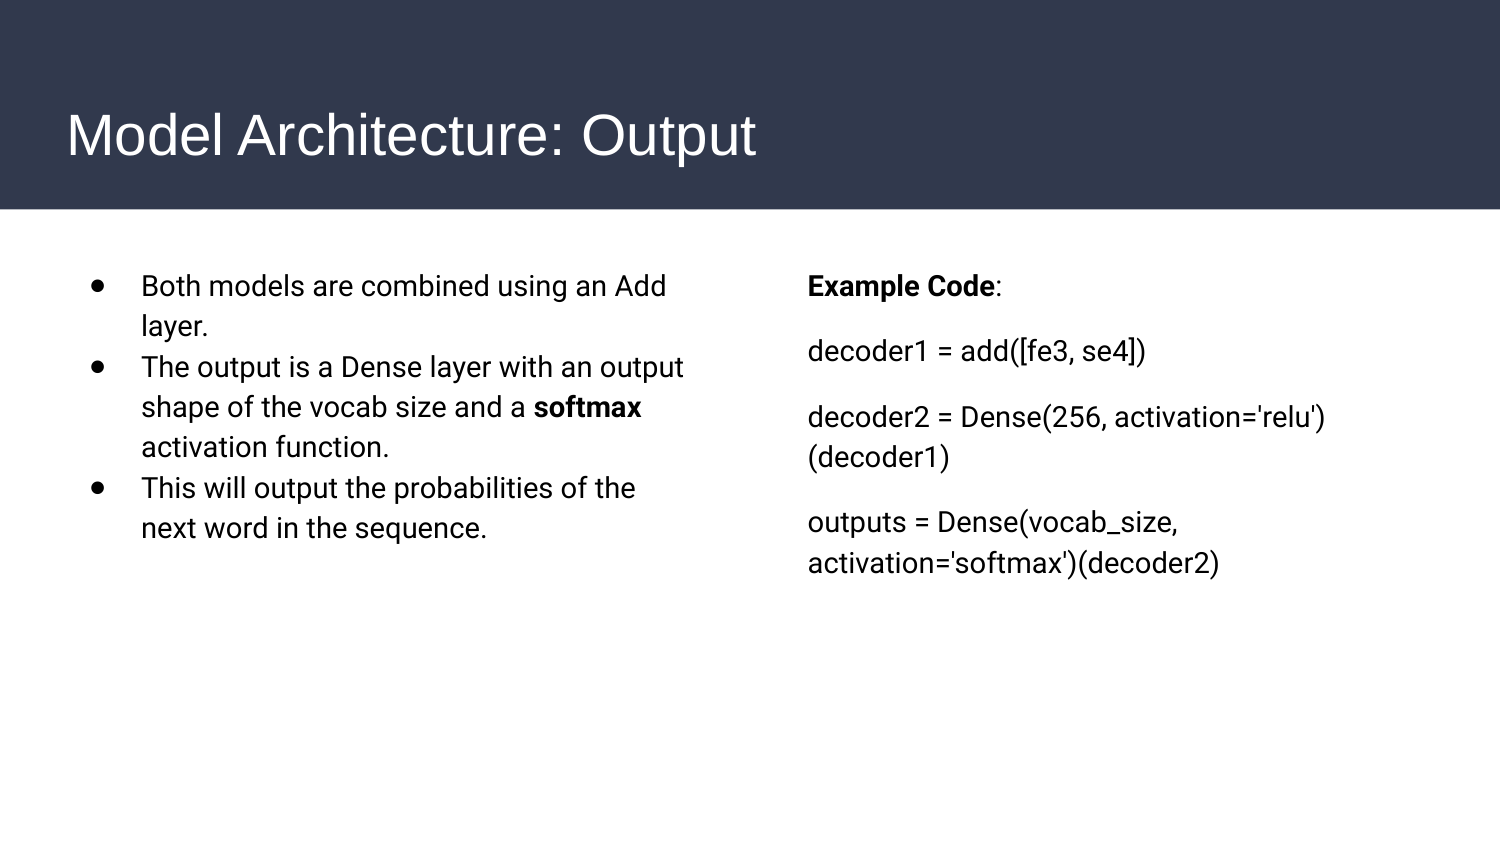

# Model Architecture: Output
Both models are combined using an Add layer.
The output is a Dense layer with an output shape of the vocab size and a softmax activation function.
This will output the probabilities of the next word in the sequence.

Example Code:
decoder1 = add([fe3, se4])
decoder2 = Dense(256, activation='relu')(decoder1)
outputs = Dense(vocab_size, activation='softmax')(decoder2)